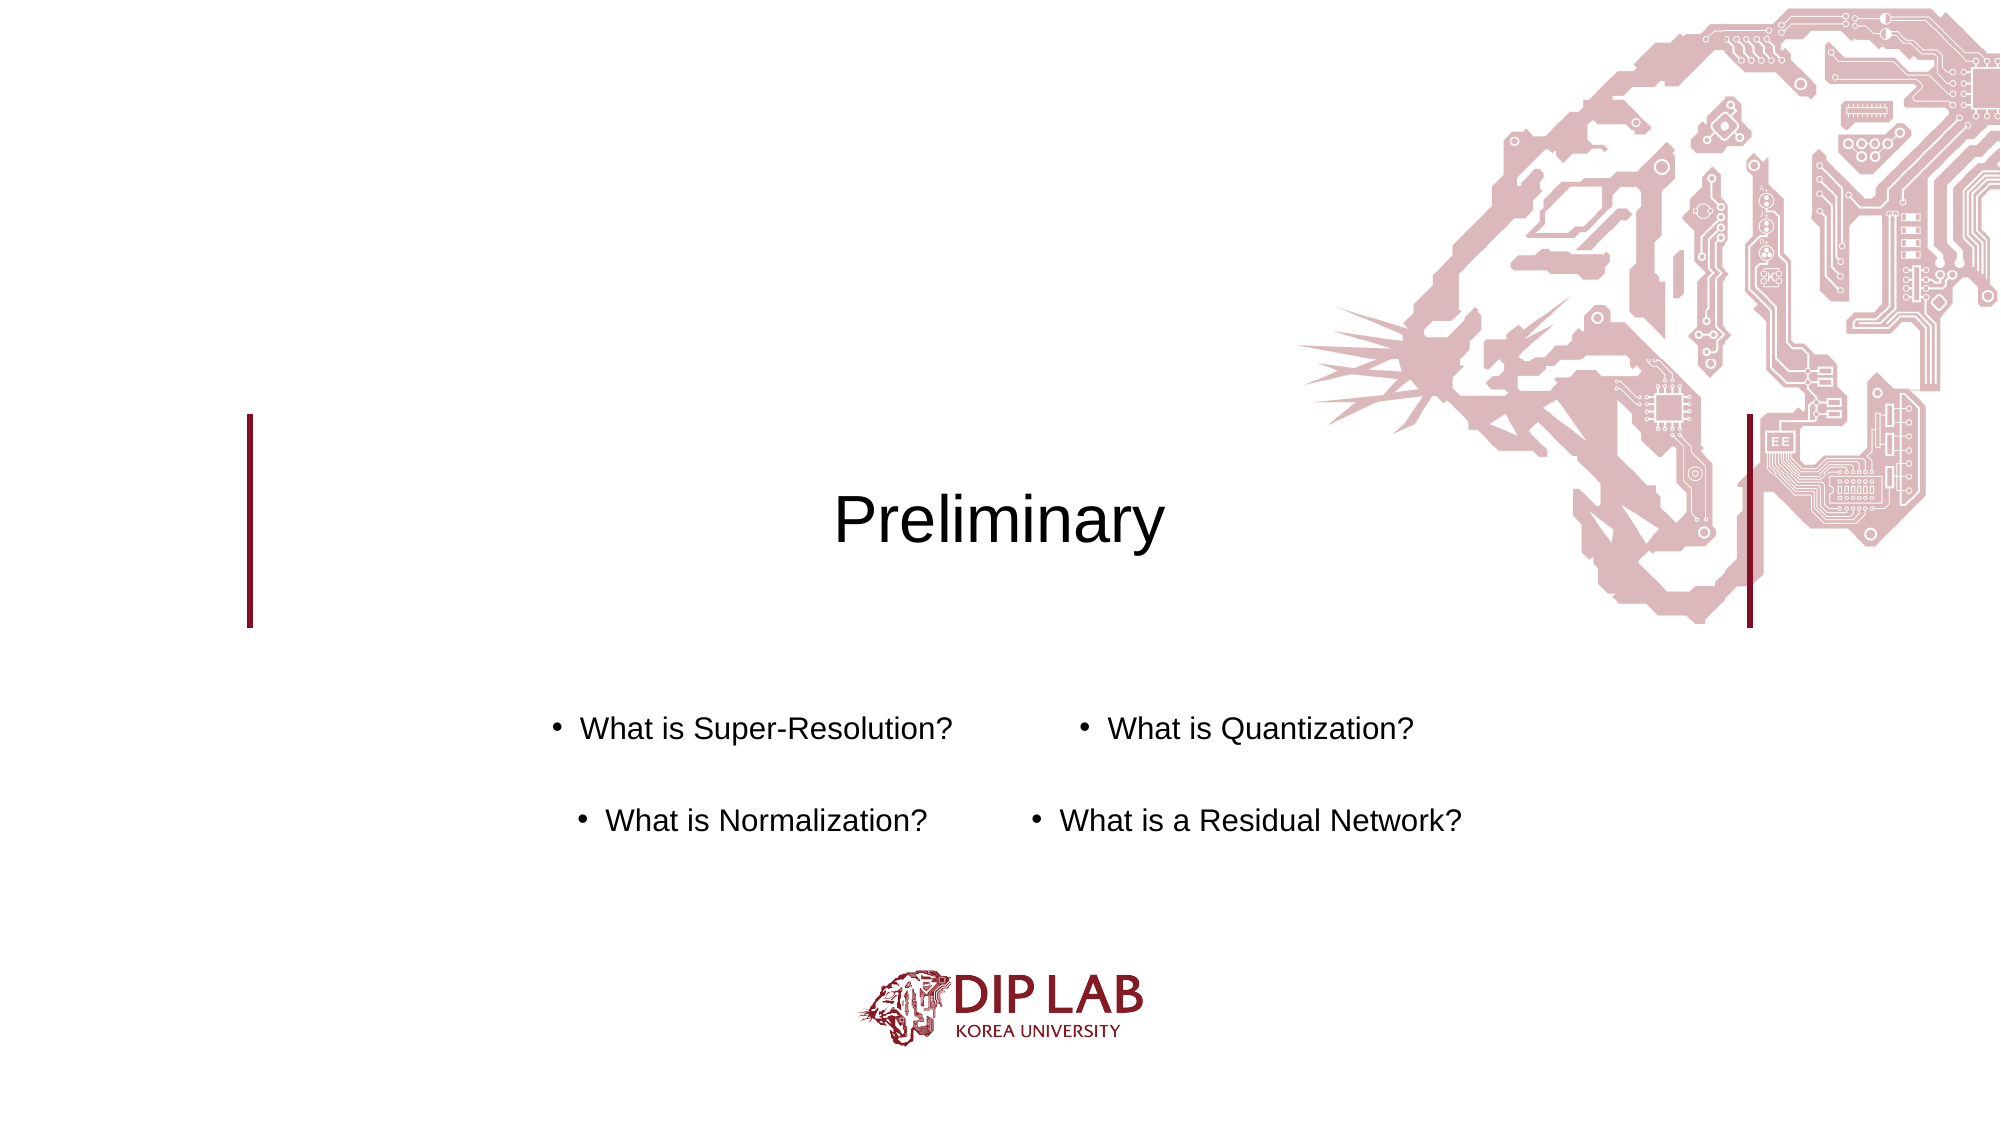

# Preliminary
What is Super-Resolution?
What is Quantization?
What is Normalization?
What is a Residual Network?